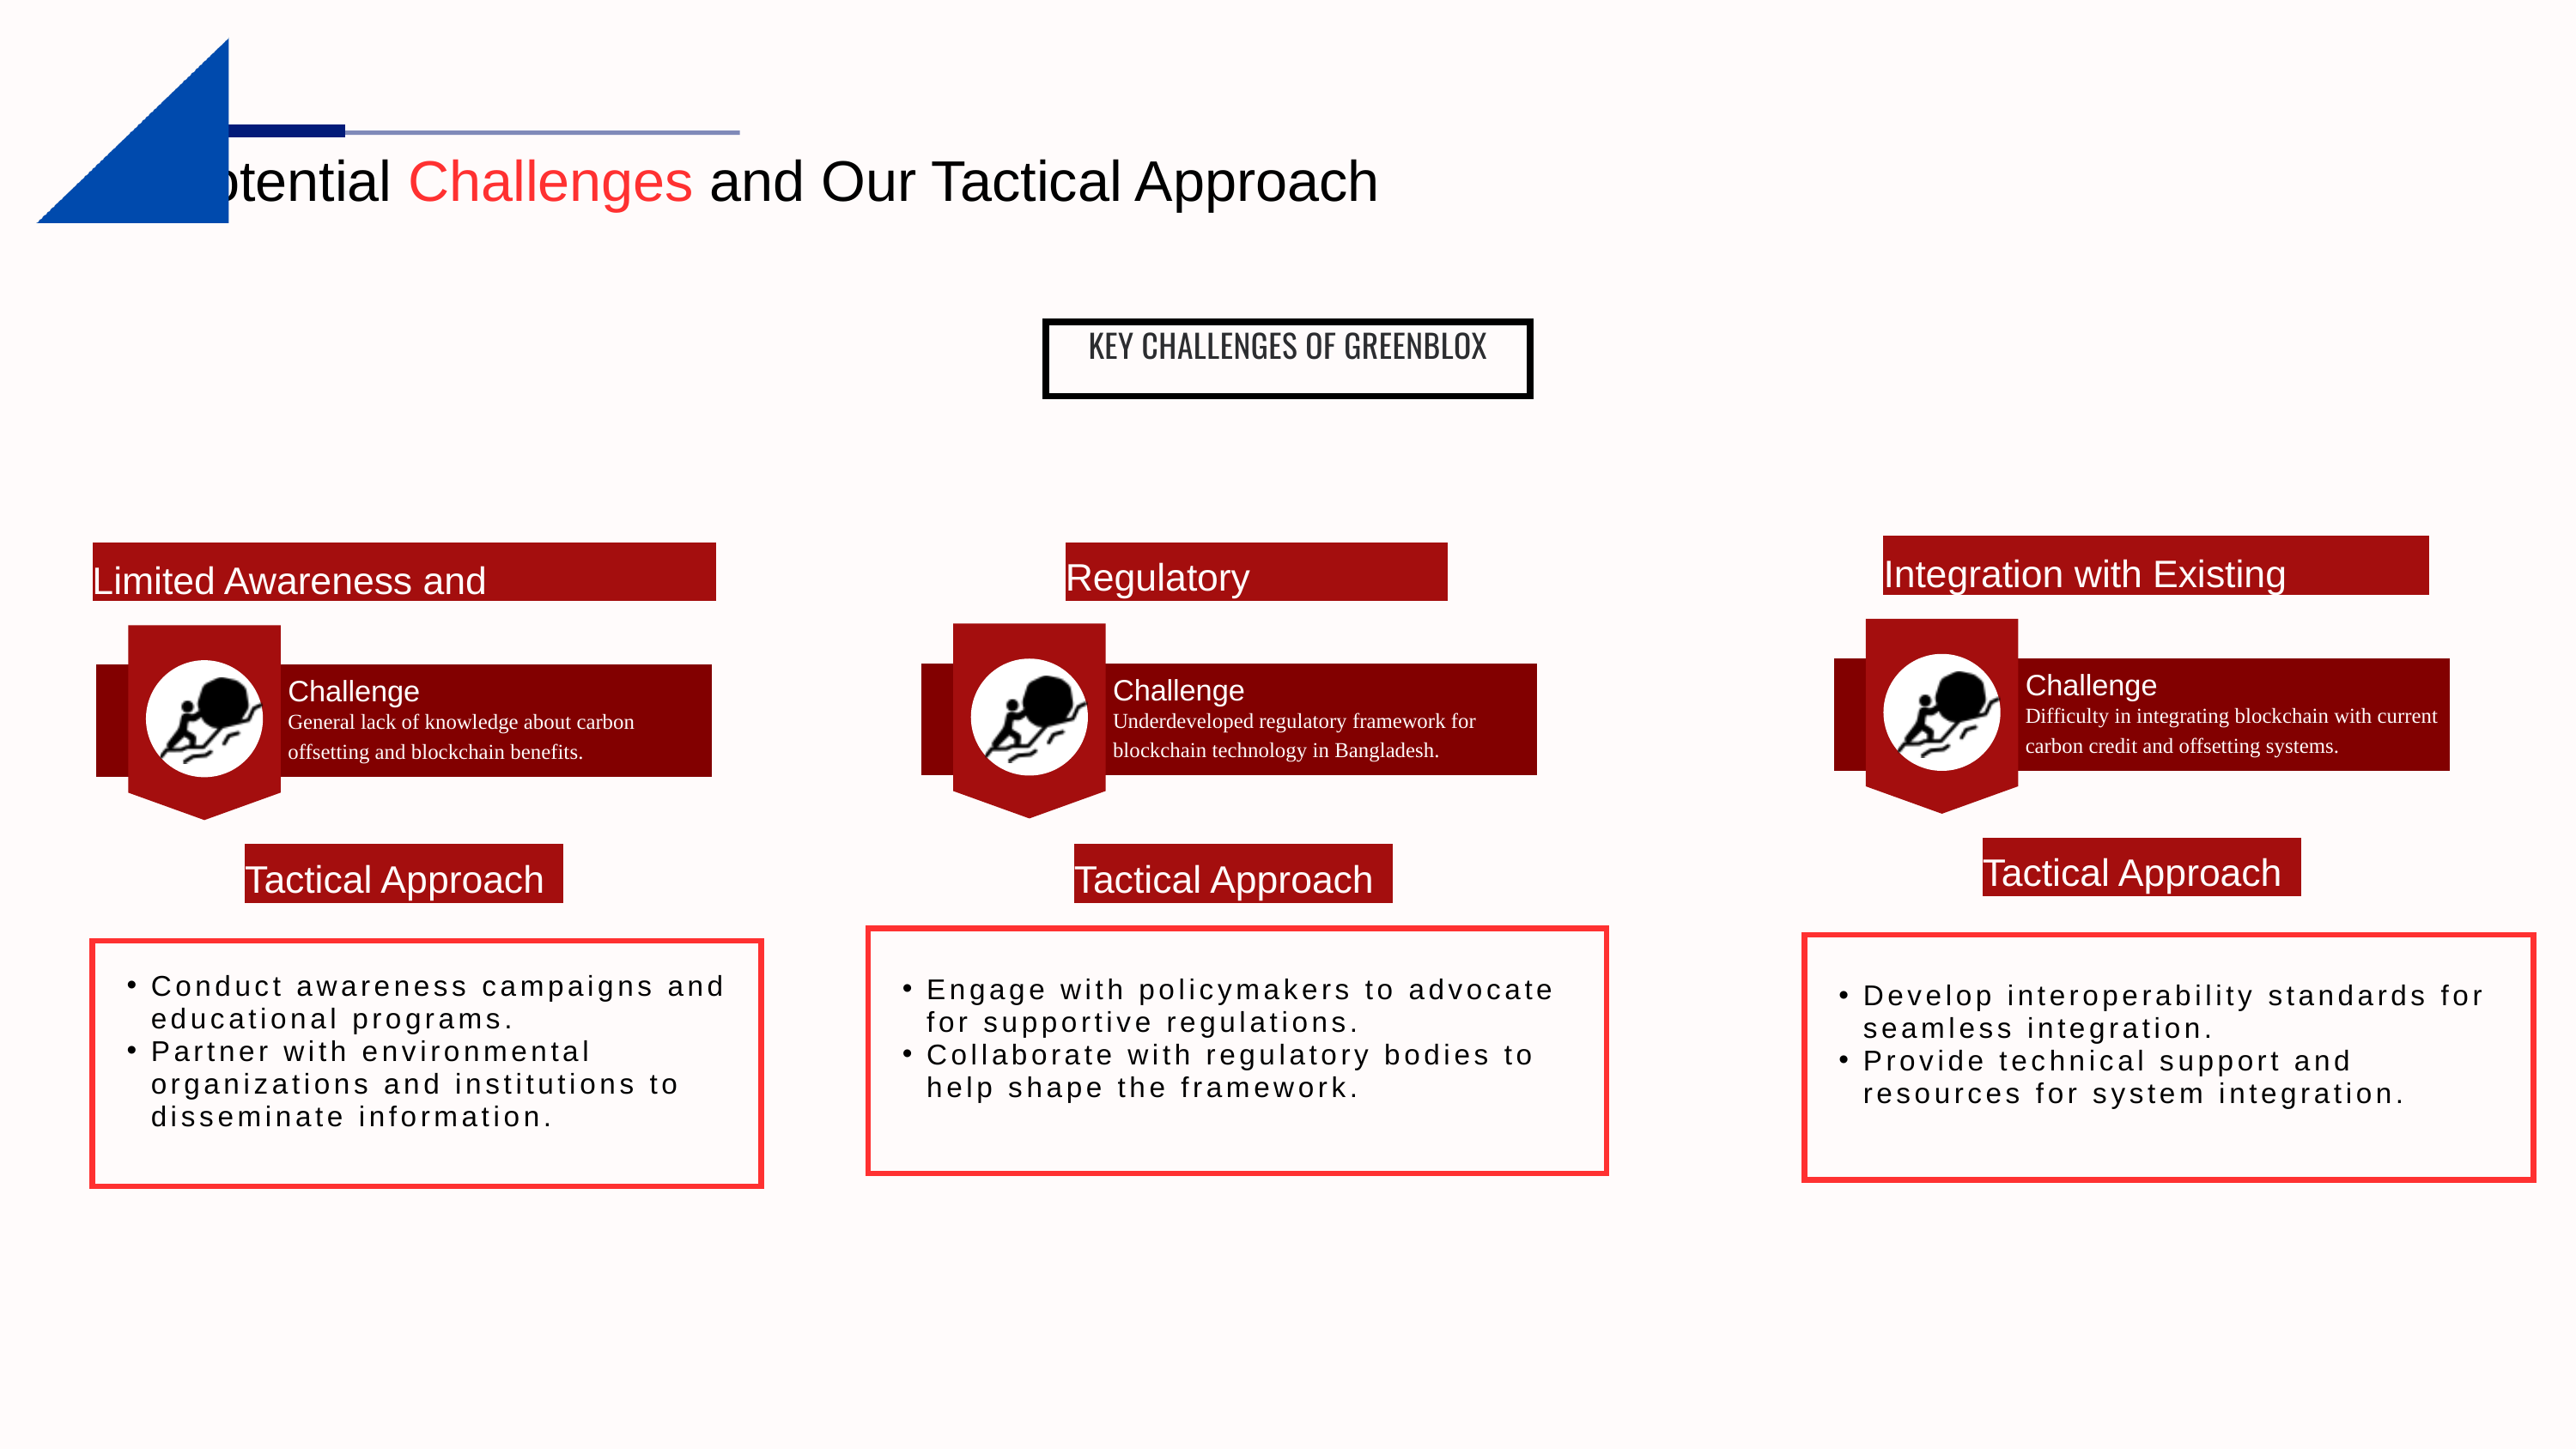

Potential Challenges and Our Tactical Approach

 KEY CHALLENGES OF GREENBLOX

Integration with Existing Systems

Limited Awareness and Understanding

Regulatory Uncertainty

Challenge
Challenge

Challenge

Difficulty in integrating blockchain with current carbon credit and offsetting systems.
Underdeveloped regulatory framework for blockchain technology in Bangladesh.
General lack of knowledge about carbon offsetting and blockchain benefits.

Tactical Approach

Tactical Approach
Tactical Approach

Engage with policymakers to advocate for supportive regulations.
Collaborate with regulatory bodies to help shape the framework.

Develop interoperability standards for seamless integration.
Provide technical support and resources for system integration.

Conduct awareness campaigns and educational programs.
Partner with environmental organizations and institutions to disseminate information.